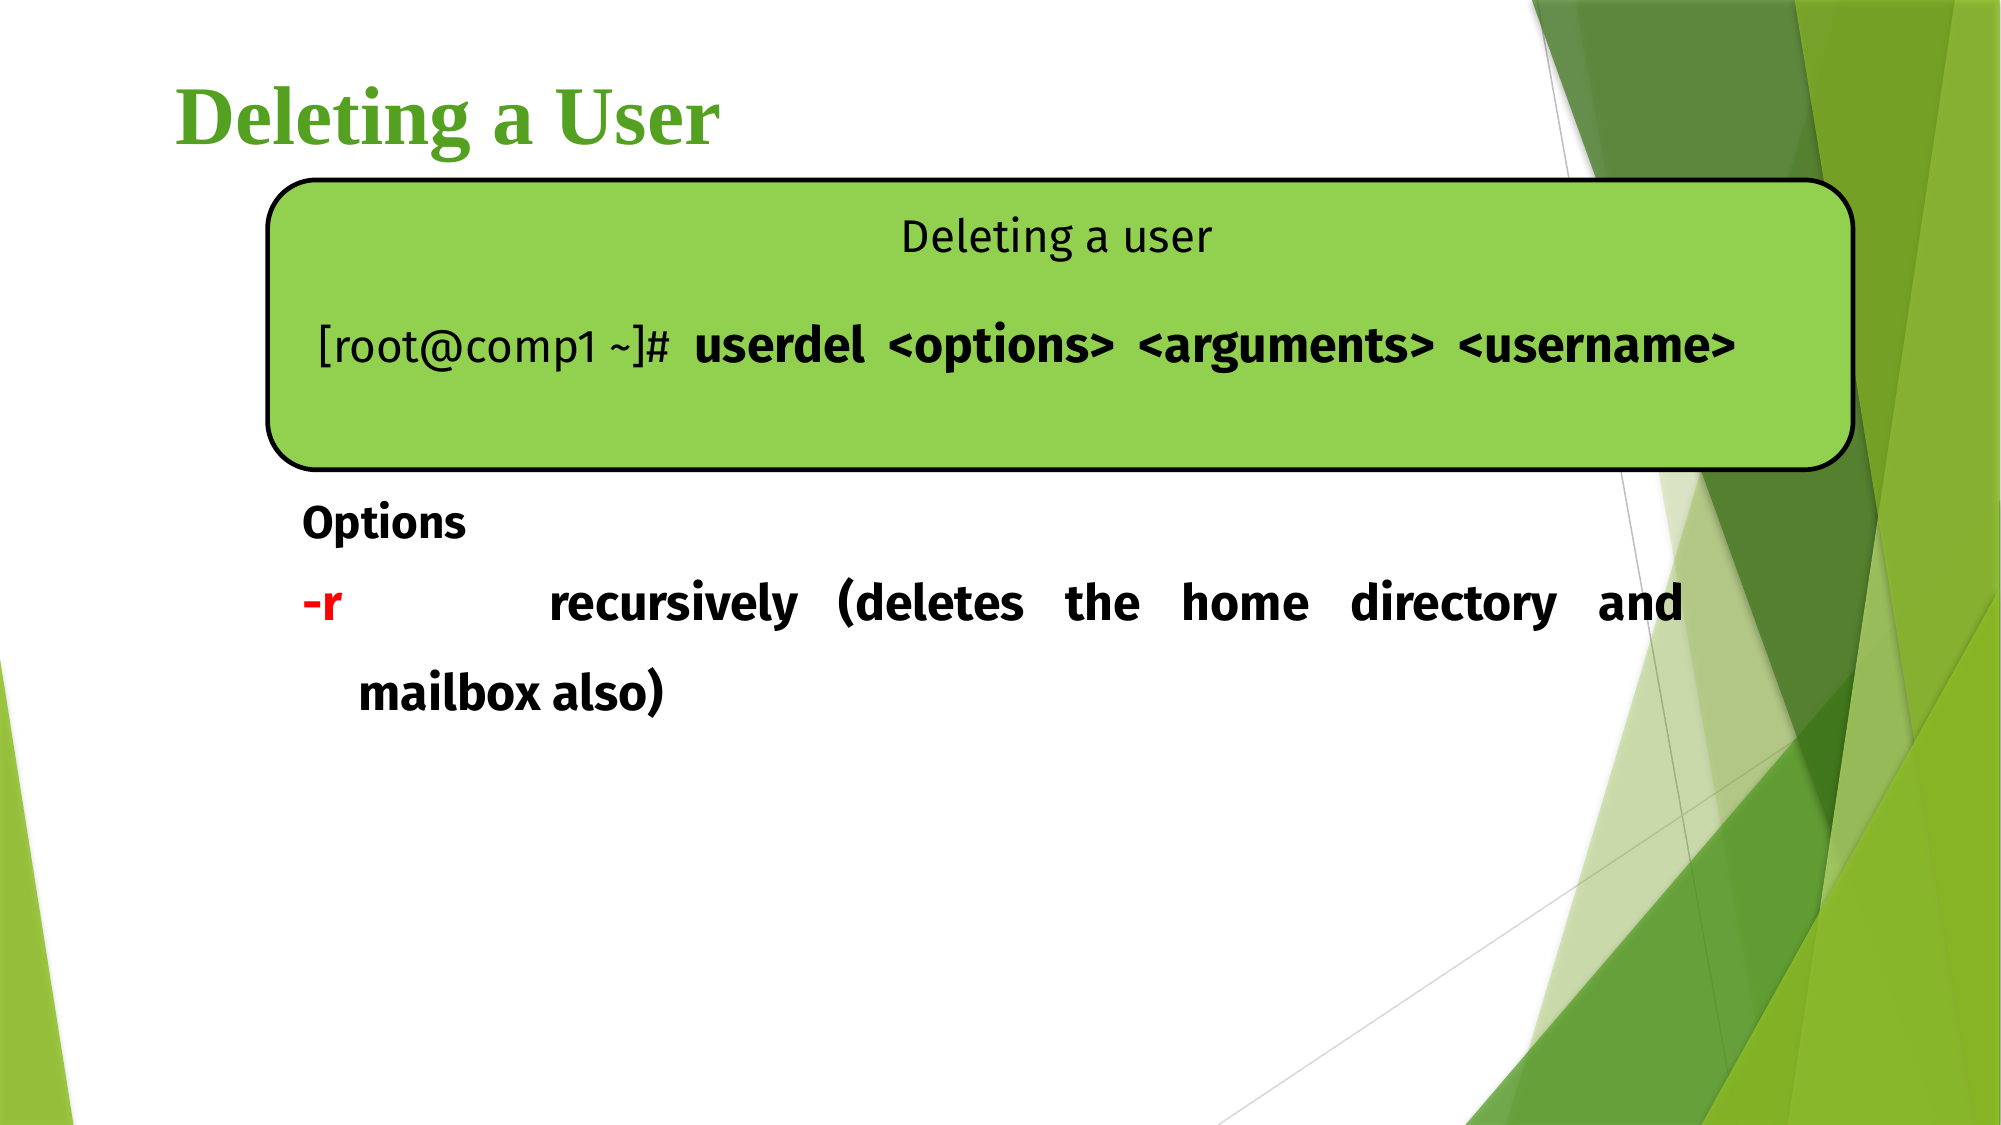

# Deleting a User

Deleting a user
[root@comp1 ~]#  userdel  <options>  <arguments>  <username>
Options
-r		 recursively (deletes the home directory and mailbox also)